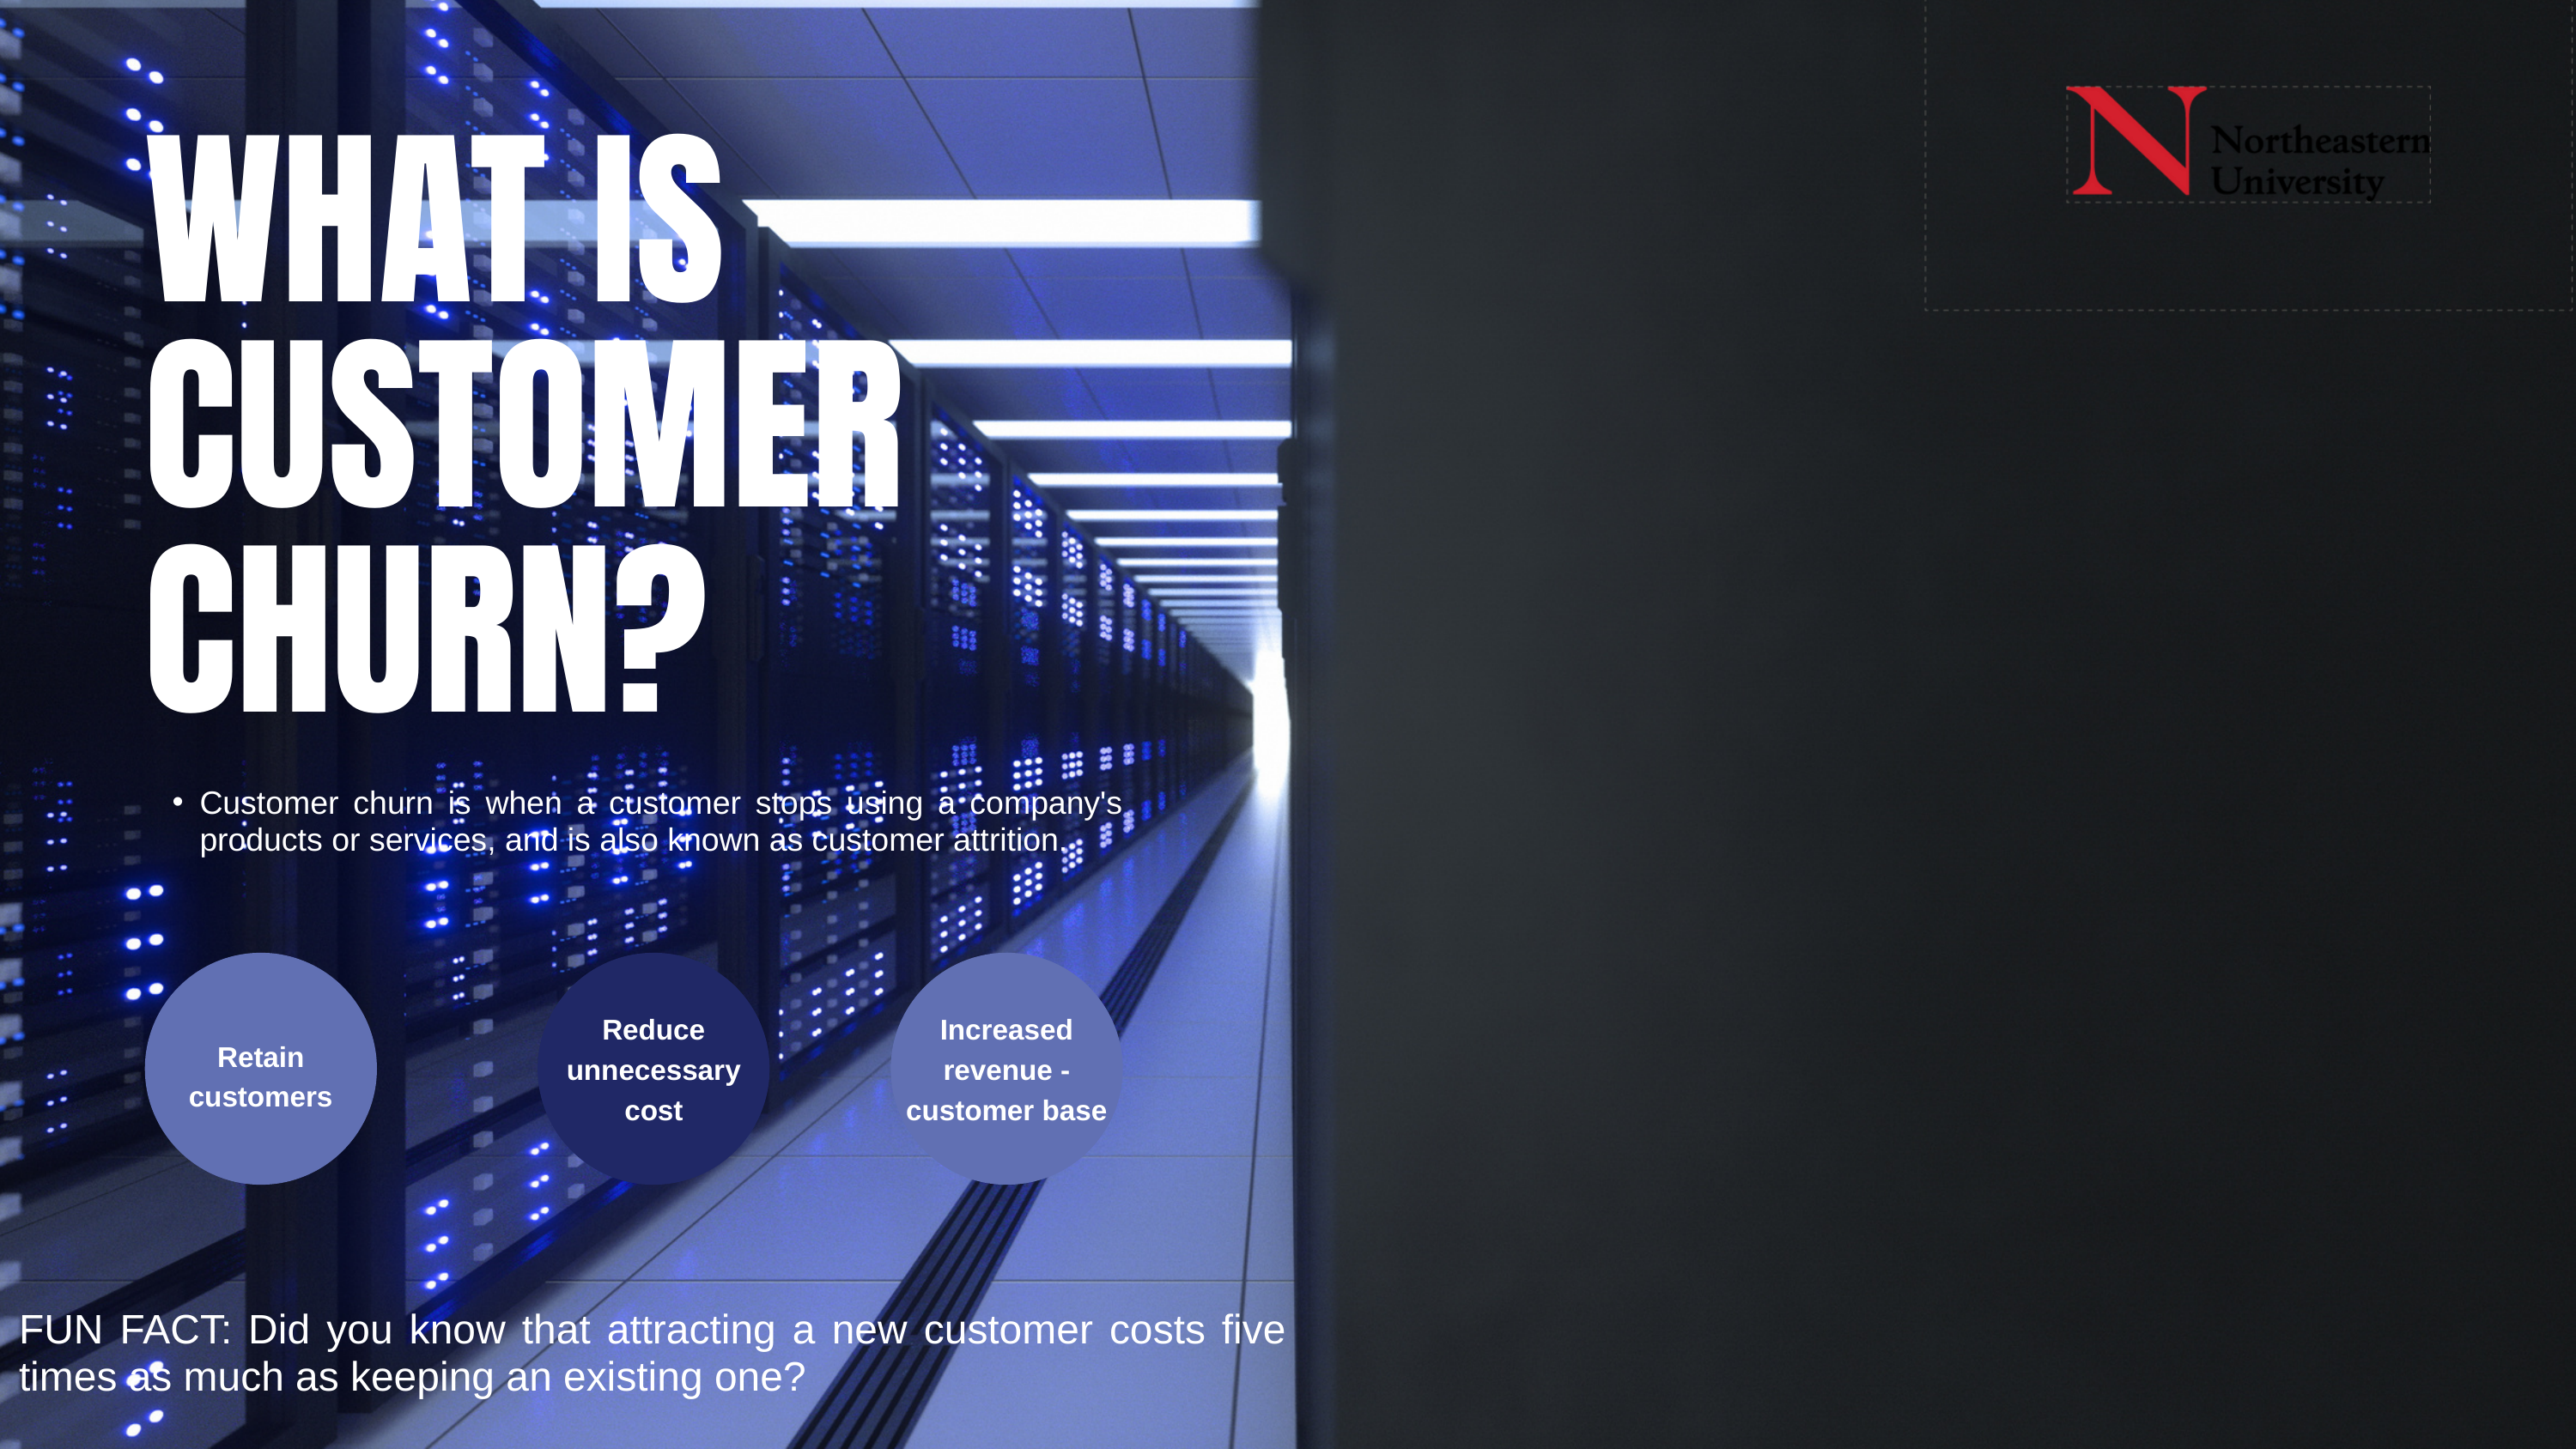

WHAT IS CUSTOMER CHURN?
Customer churn is when a customer stops using a company's products or services, and is also known as customer attrition.

Reduce unnecessary cost
Increased revenue - customer base
Retain customers
FUN FACT: Did you know that attracting a new customer costs five times as much as keeping an existing one?